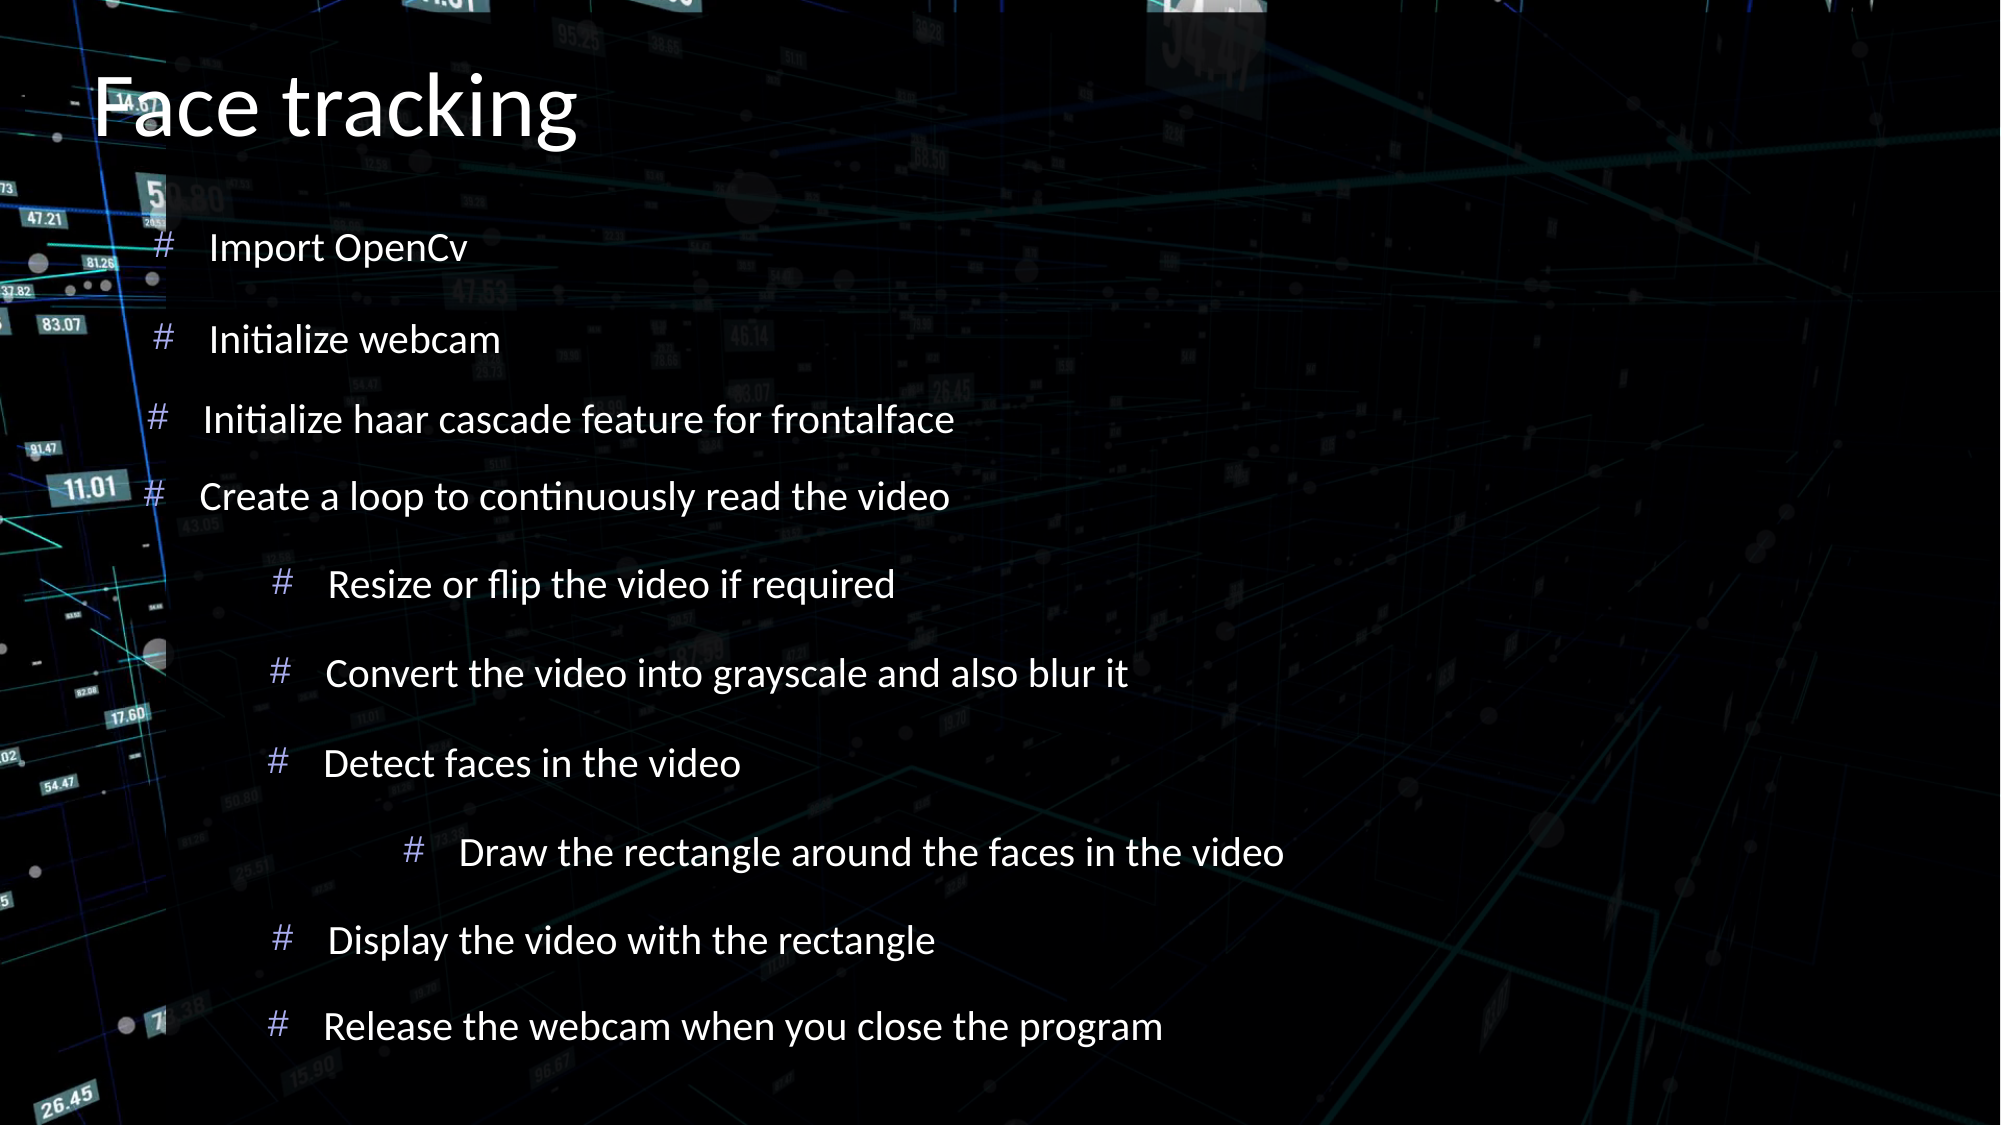

# Face tracking

Import OpenCv
Initialize webcam
Initialize haar cascade feature for frontalface
Create a loop to continuously read the video
Resize or flip the video if required
Convert the video into grayscale and also blur it
Detect faces in the video
Draw the rectangle around the faces in the video
Display the video with the rectangle
Release the webcam when you close the program